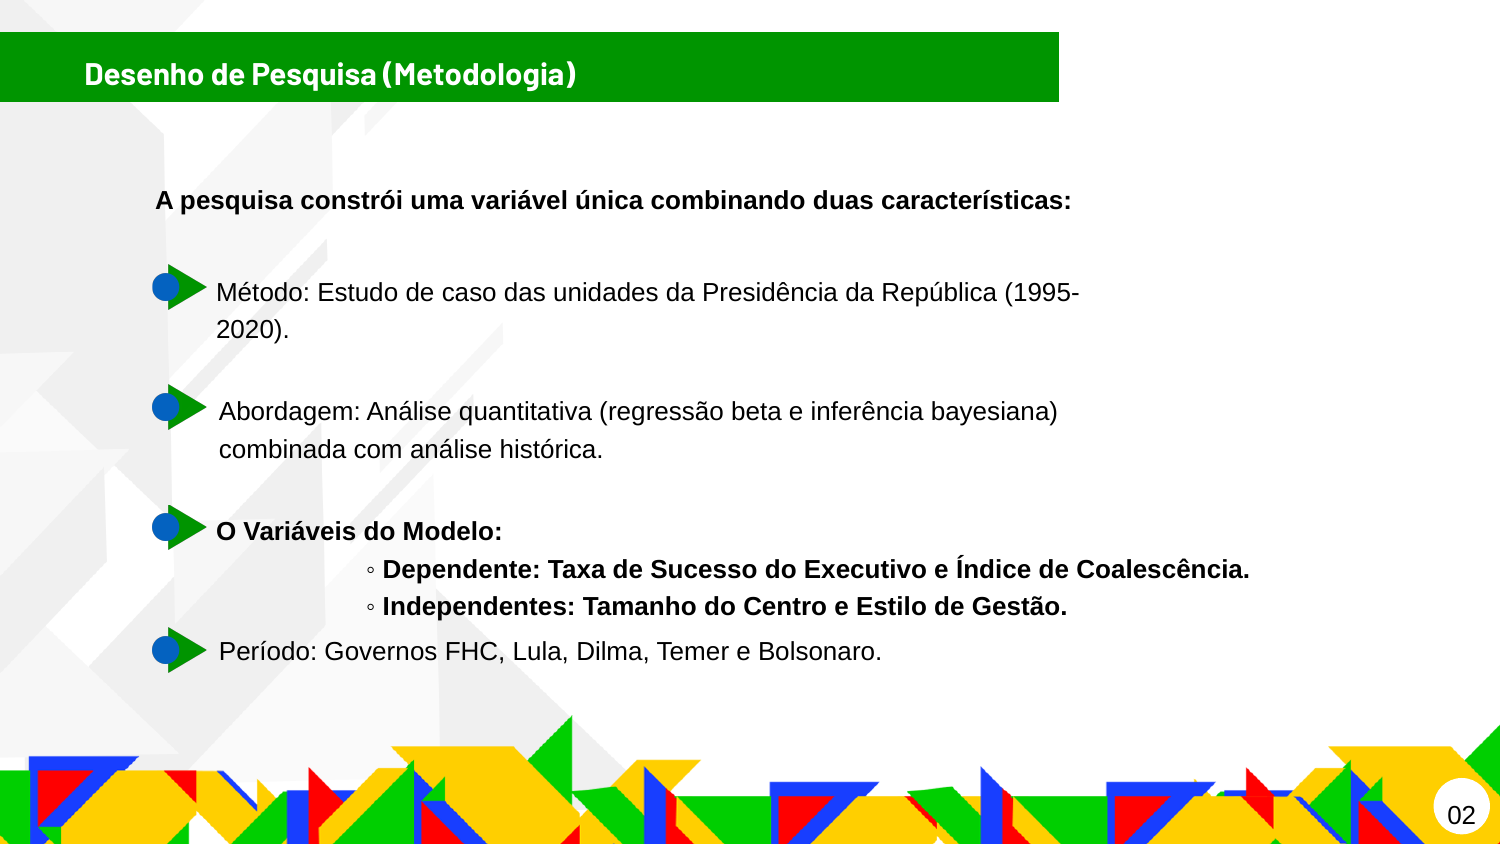

Desenho de Pesquisa (Metodologia)
A pesquisa constrói uma variável única combinando duas características:

Método: Estudo de caso das unidades da Presidência da República (1995-2020).

Abordagem: Análise quantitativa (regressão beta e inferência bayesiana) combinada com análise histórica.

O Variáveis do Modelo:
	◦ Dependente: Taxa de Sucesso do Executivo e Índice de Coalescência.
	◦ Independentes: Tamanho do Centro e Estilo de Gestão.

Período: Governos FHC, Lula, Dilma, Temer e Bolsonaro.

02